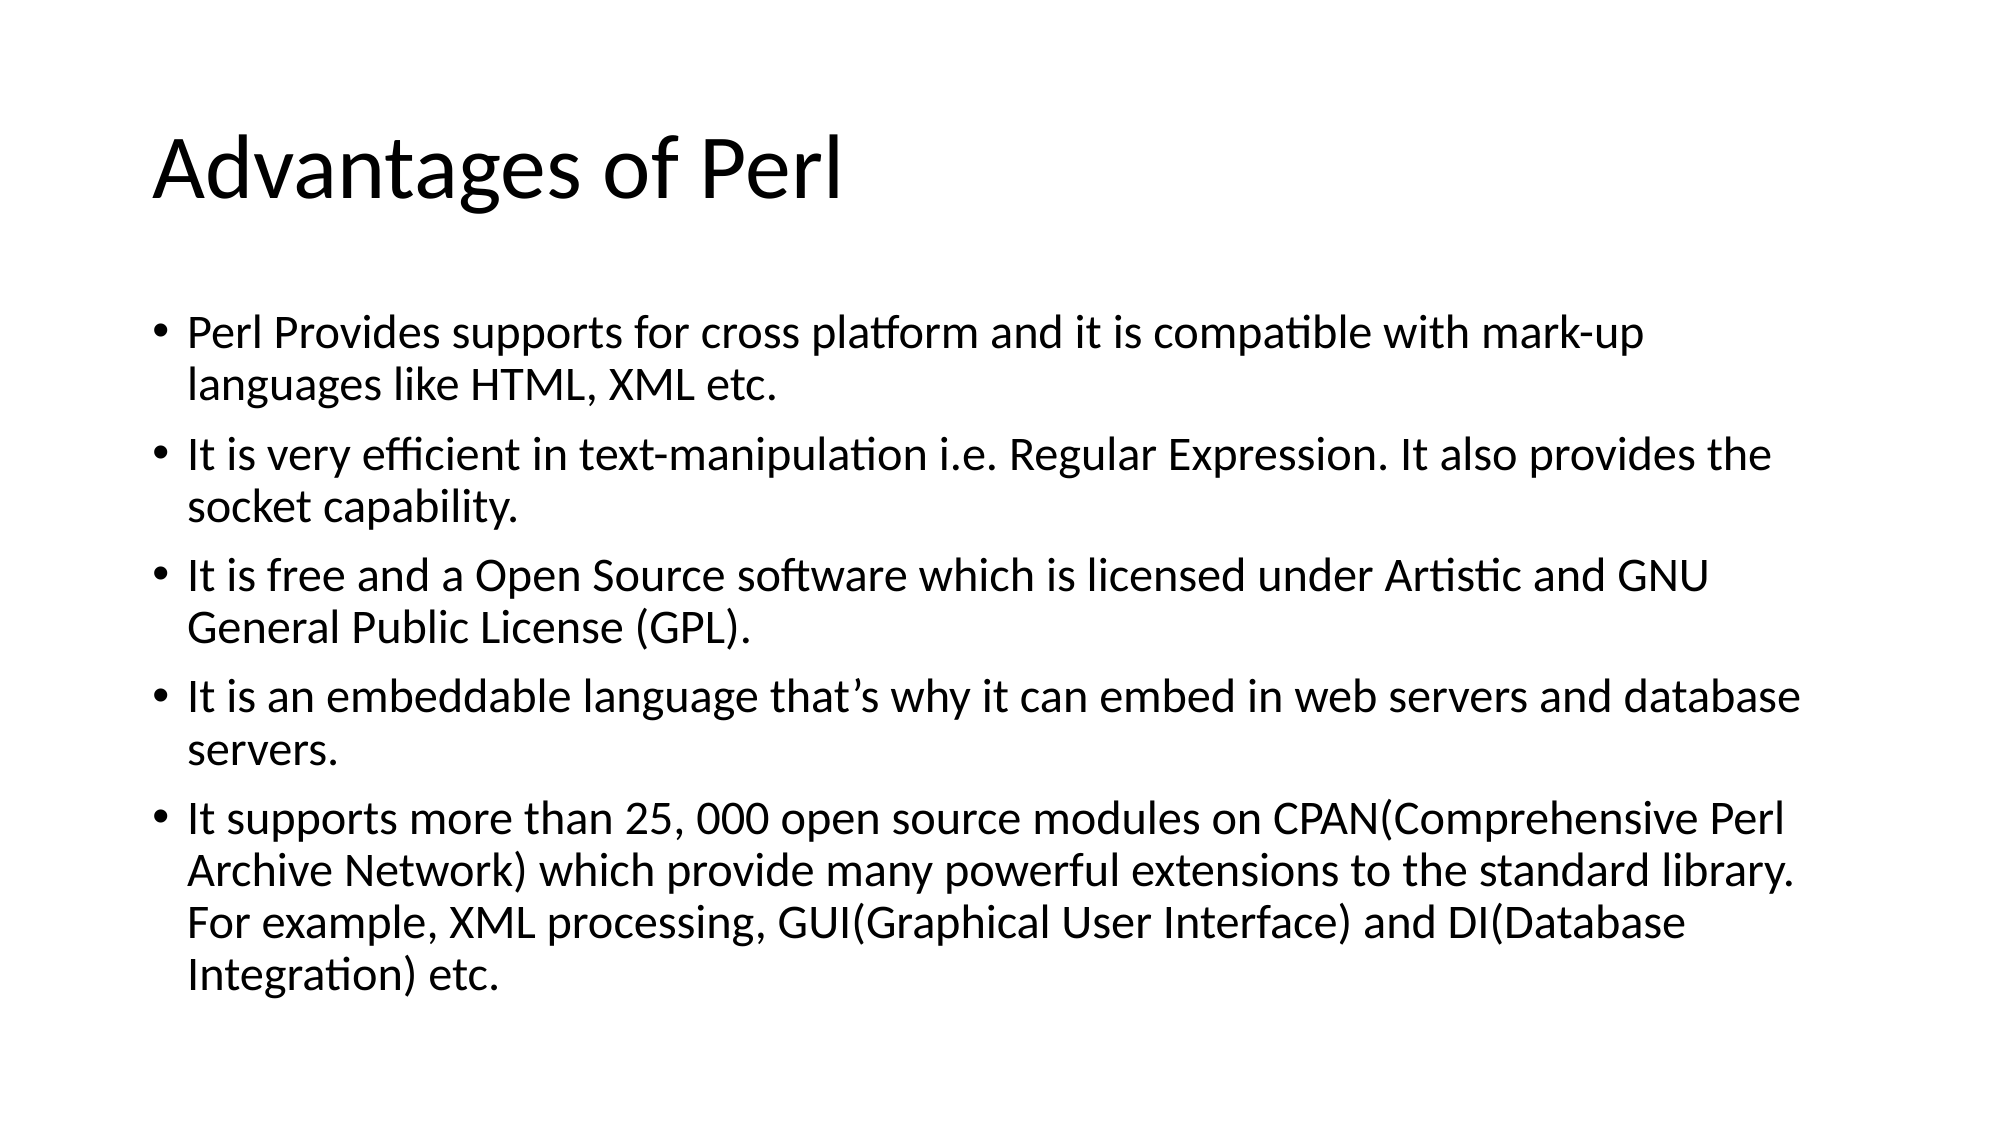

# Advantages of Perl
Perl Provides supports for cross platform and it is compatible with mark-up languages like HTML, XML etc.
It is very efficient in text-manipulation i.e. Regular Expression. It also provides the socket capability.
It is free and a Open Source software which is licensed under Artistic and GNU General Public License (GPL).
It is an embeddable language that’s why it can embed in web servers and database servers.
It supports more than 25, 000 open source modules on CPAN(Comprehensive Perl Archive Network) which provide many powerful extensions to the standard library. For example, XML processing, GUI(Graphical User Interface) and DI(Database Integration) etc.